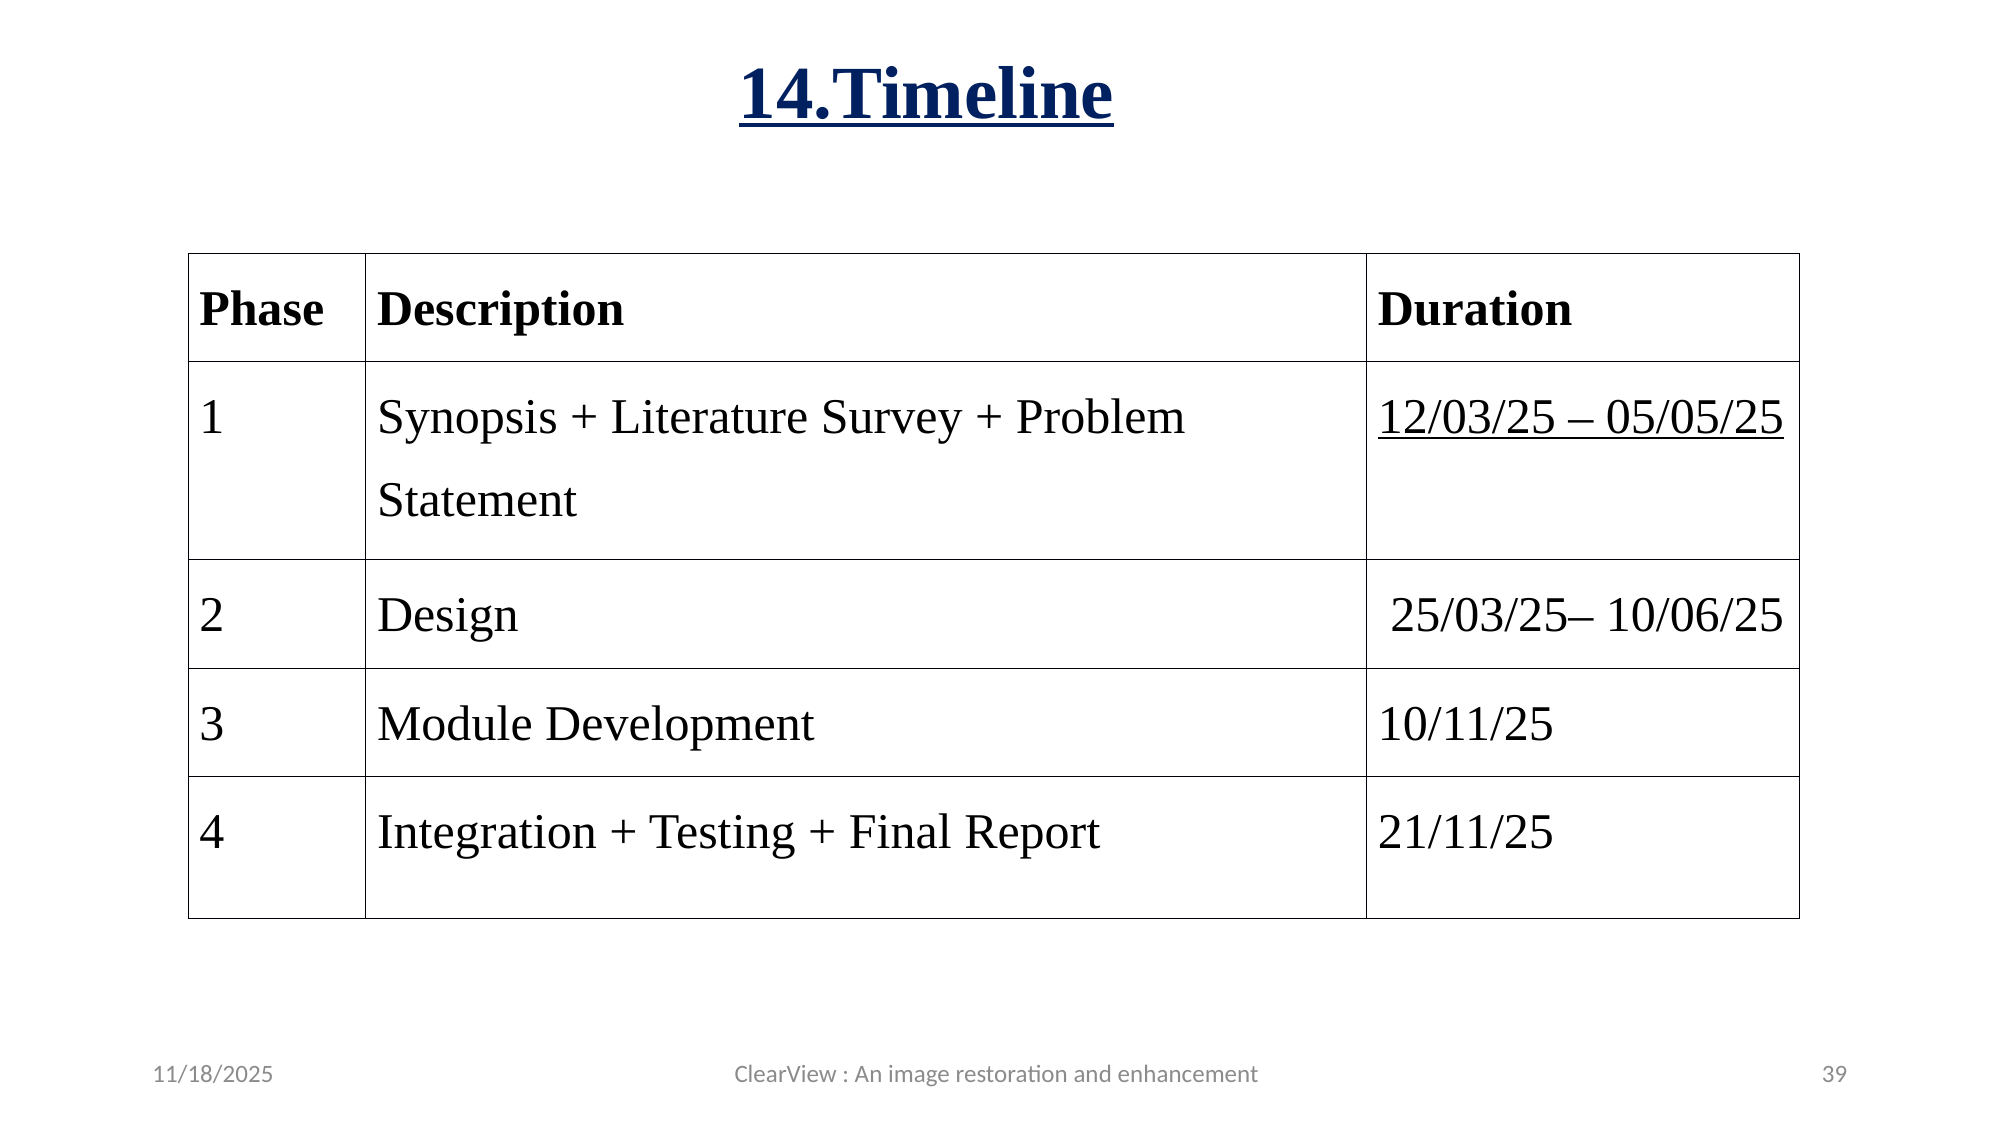

# 14.Timeline
| Phase | Description | Duration |
| --- | --- | --- |
| 1 | Synopsis + Literature Survey + Problem Statement | 12/03/25 – 05/05/25 |
| 2 | Design | 25/03/25– 10/06/25 |
| 3 | Module Development | 10/11/25 |
| 4 | Integration + Testing + Final Report | 21/11/25 |
11/18/2025
ClearView : An image restoration and enhancement
39